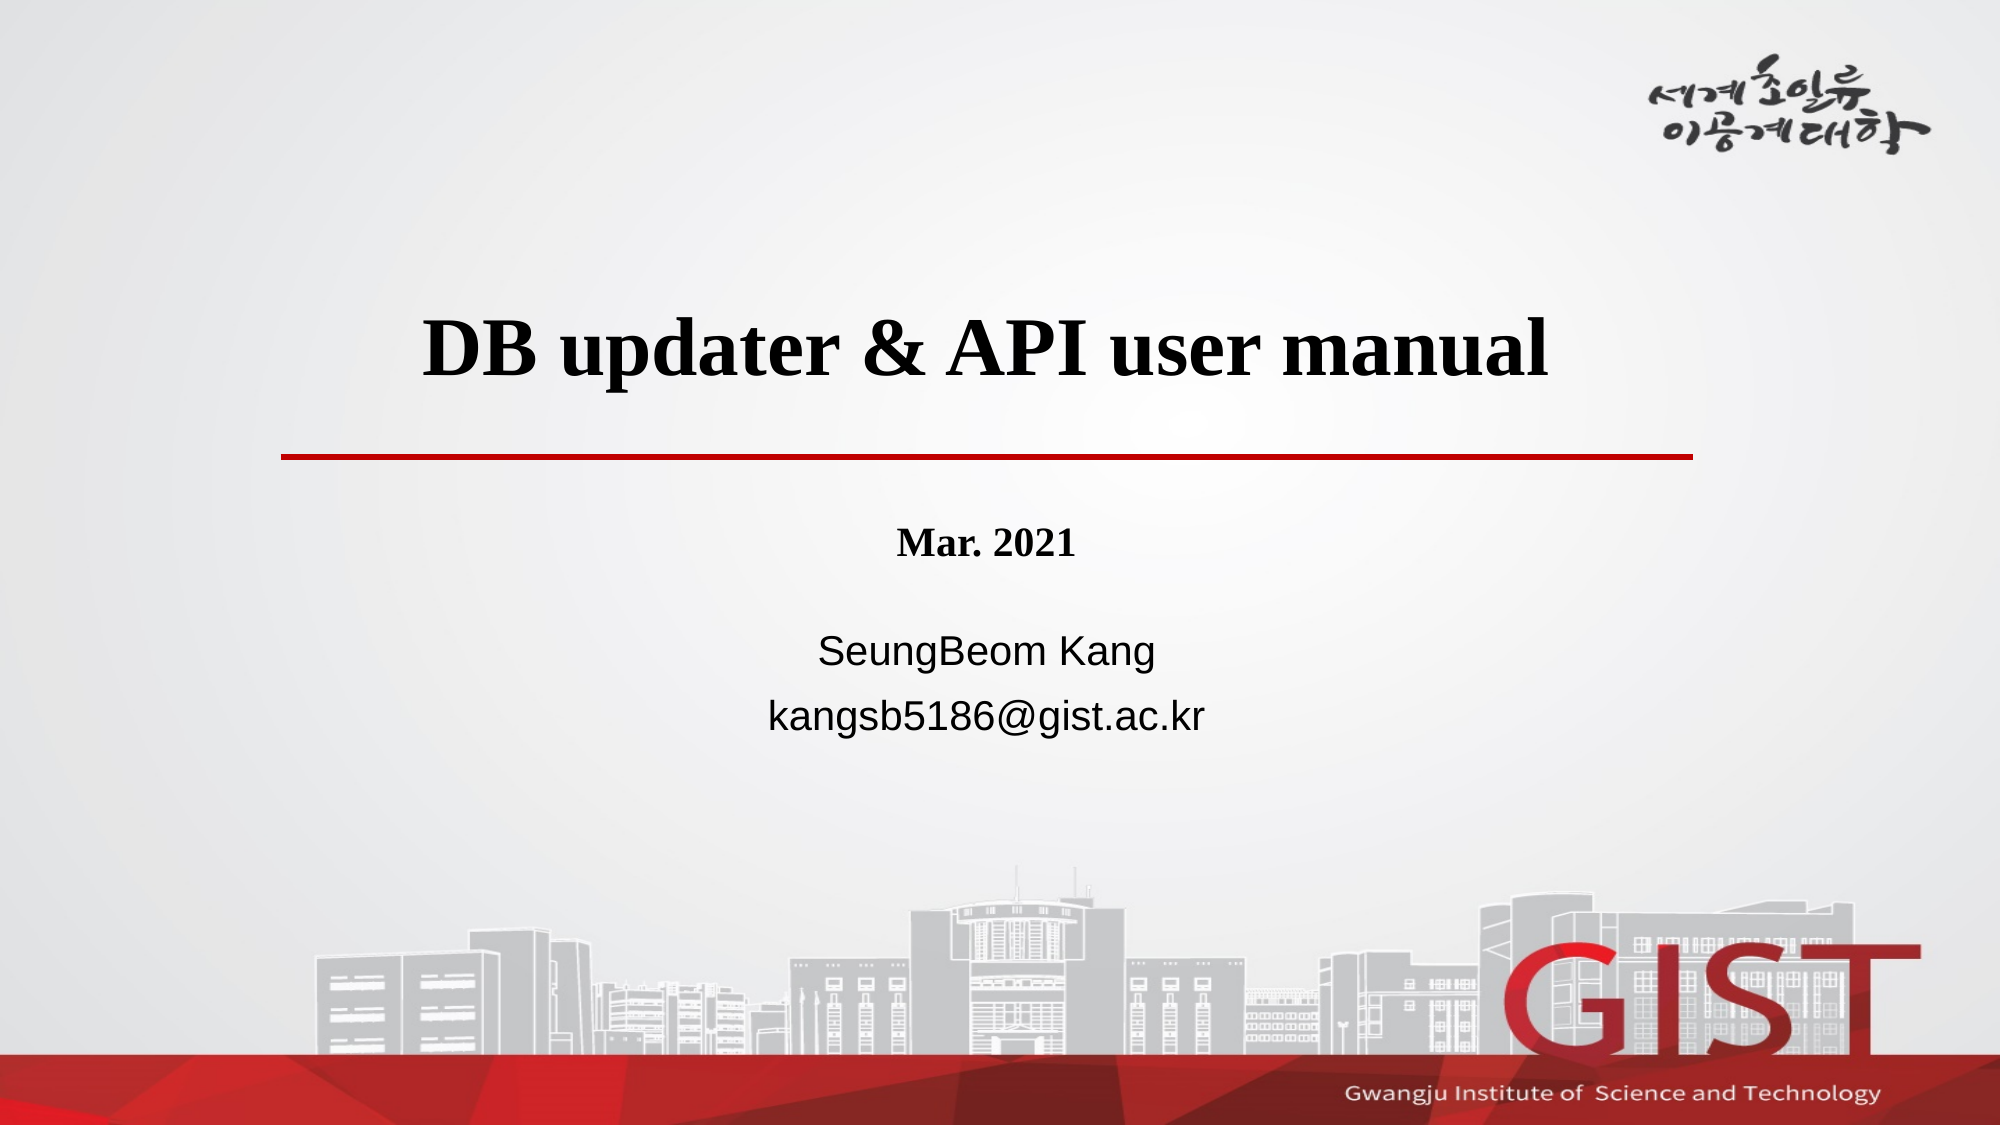

DB updater & API user manual
Mar. 2021

SeungBeom Kang
kangsb5186@gist.ac.kr